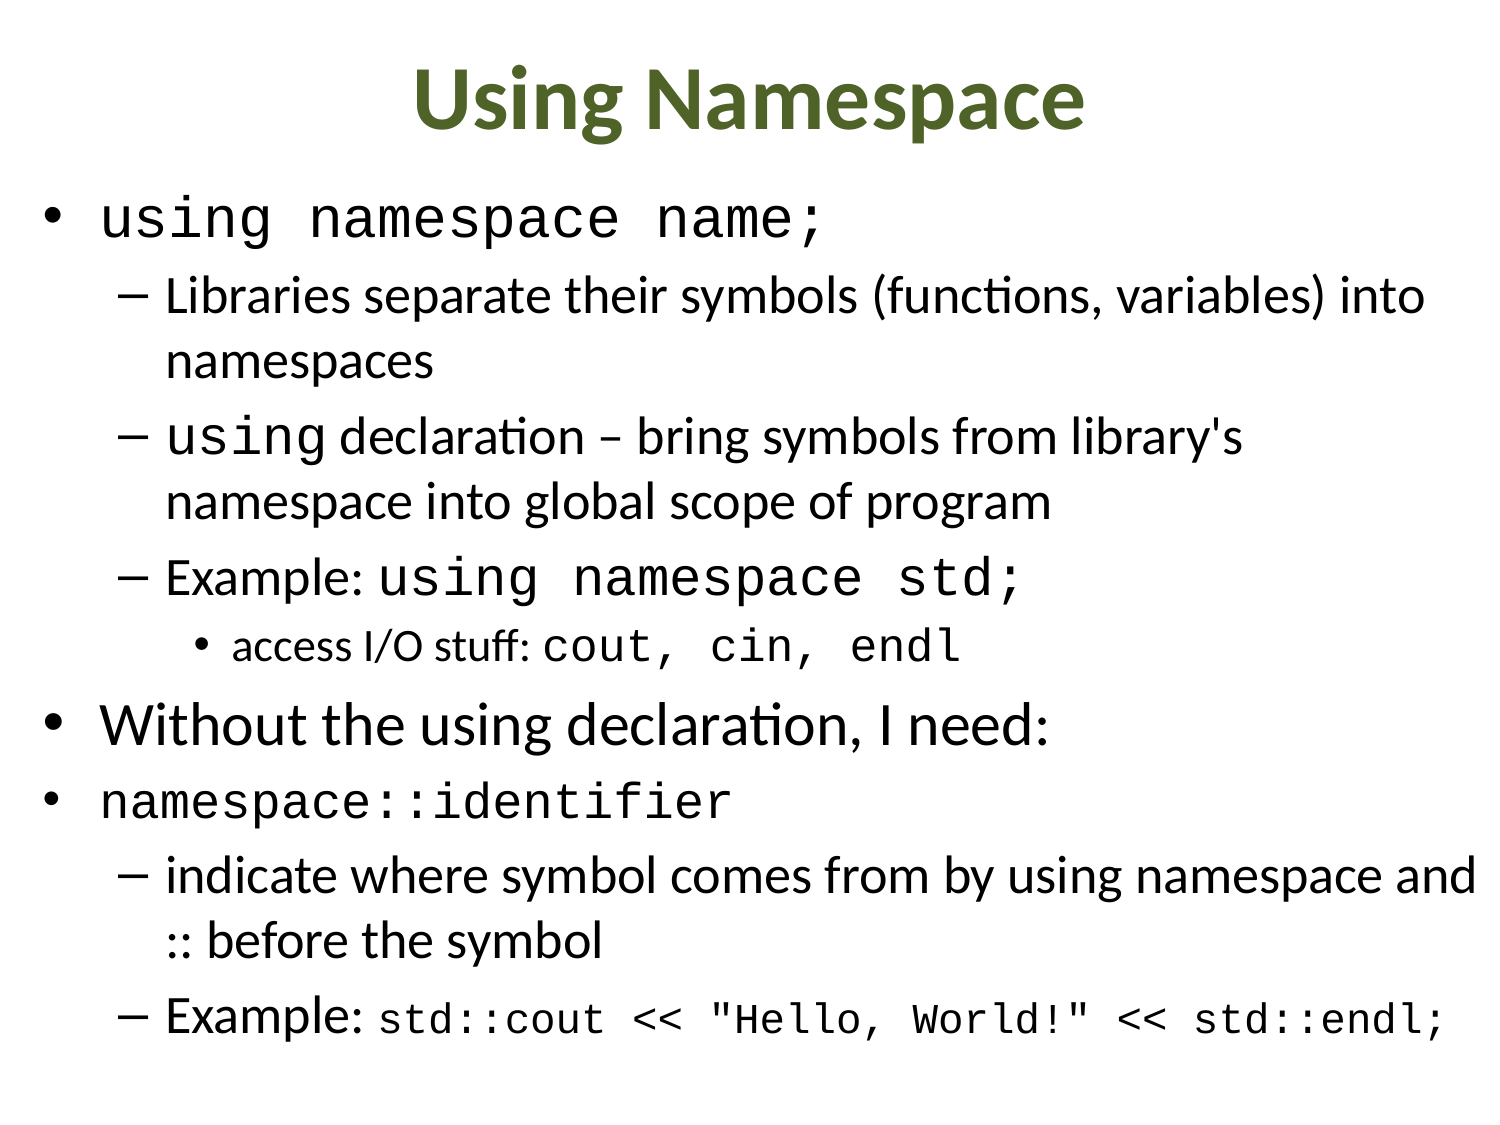

# Using Namespace
using namespace name;
Libraries separate their symbols (functions, variables) into namespaces
using declaration – bring symbols from library's namespace into global scope of program
Example: using namespace std;
access I/O stuff: cout, cin, endl
Without the using declaration, I need:
namespace::identifier
indicate where symbol comes from by using namespace and :: before the symbol
Example: std::cout << "Hello, World!" << std::endl;